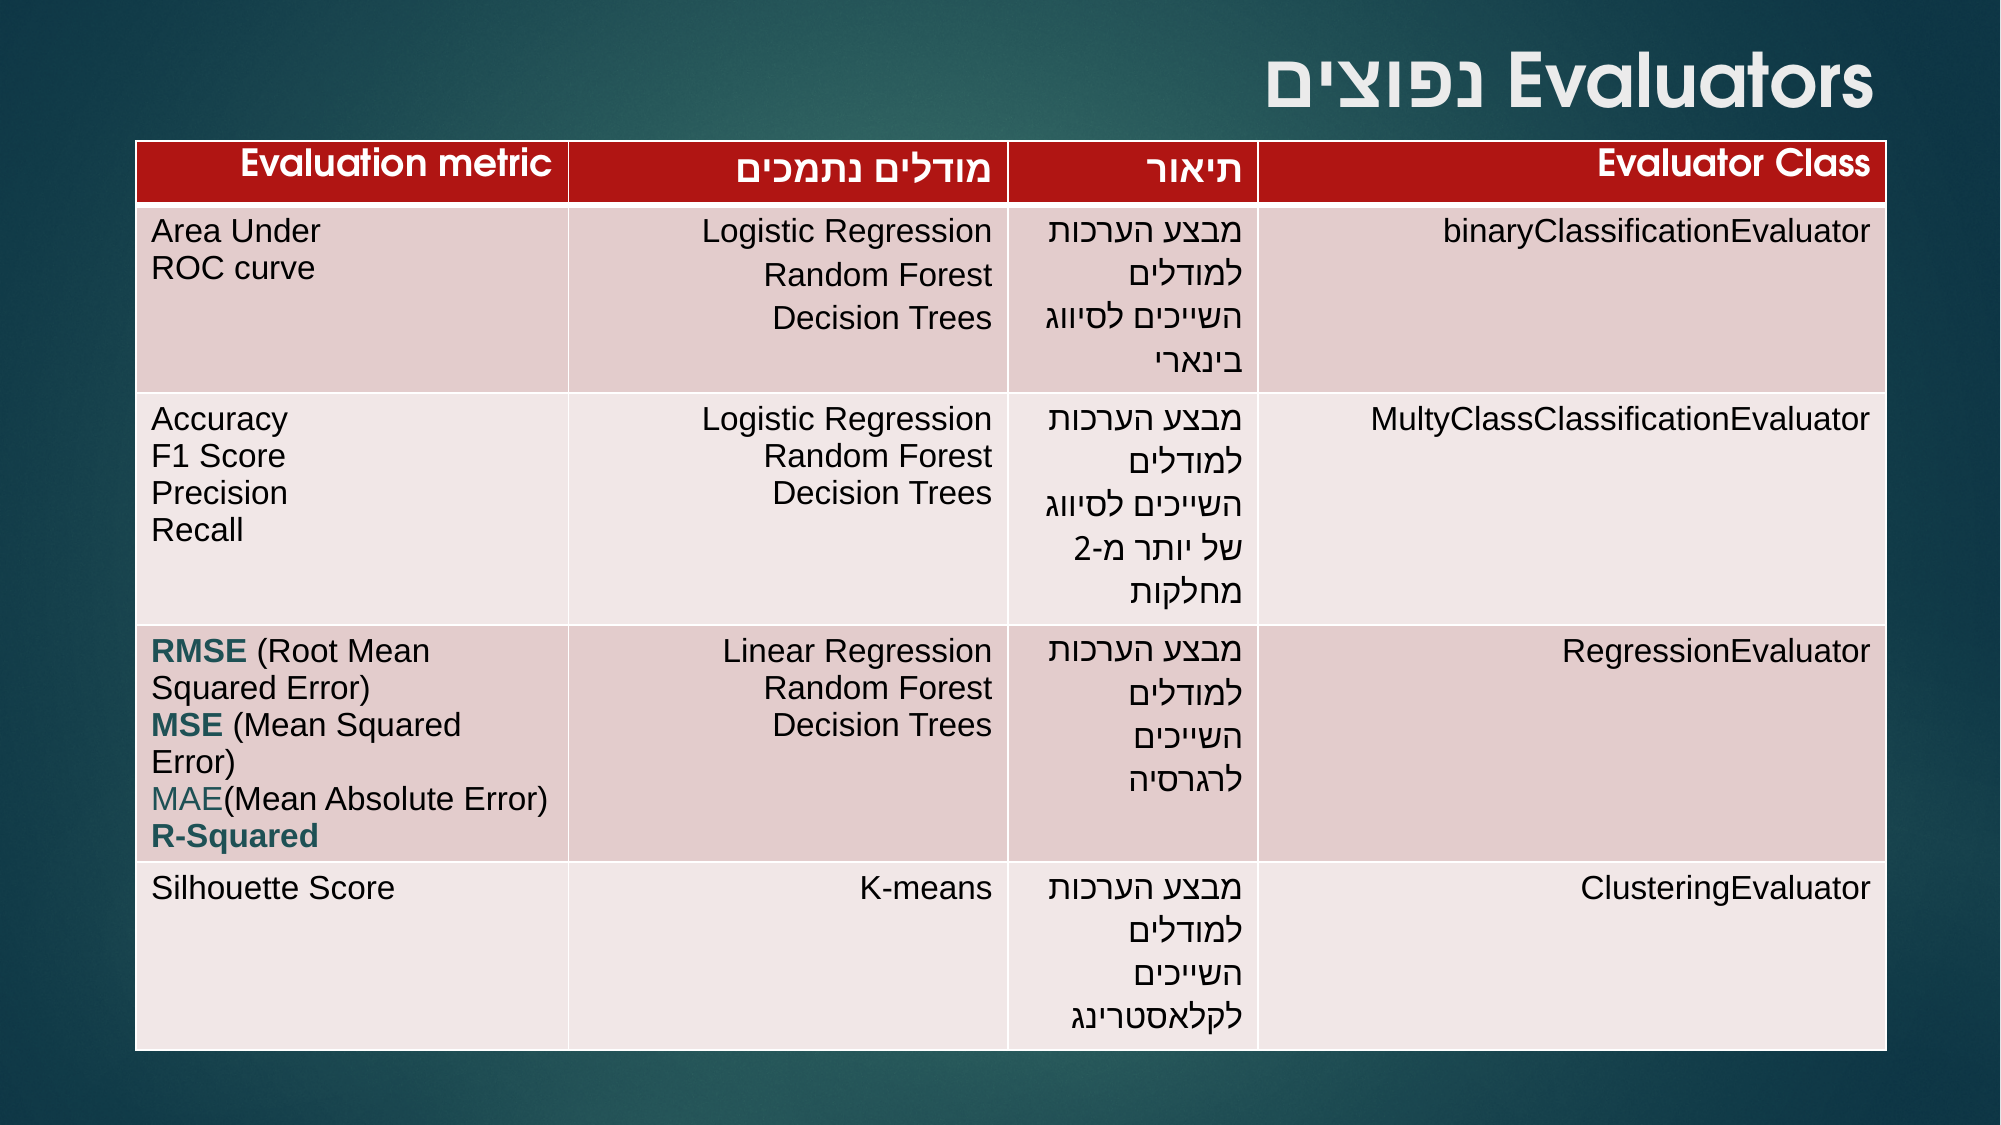

# Evaluators נפוצים
| Evaluation metric | מודלים נתמכים | תיאור | Evaluator Class |
| --- | --- | --- | --- |
| Area Under ROC curve | Logistic Regression Random Forest Decision Trees | מבצע הערכות למודלים השייכים לסיווג בינארי | binaryClassificationEvaluator |
| Accuracy F1 Score Precision Recall | Logistic Regression Random Forest Decision Trees | מבצע הערכות למודלים השייכים לסיווג של יותר מ-2 מחלקות | MultyClassClassificationEvaluator |
| RMSE (Root Mean Squared Error) MSE (Mean Squared Error) MAE(Mean Absolute Error) R-Squared | Linear Regression Random Forest Decision Trees | מבצע הערכות למודלים השייכים לרגרסיה | RegressionEvaluator |
| Silhouette Score | K-means | מבצע הערכות למודלים השייכים לקלאסטרינג | ClusteringEvaluator |